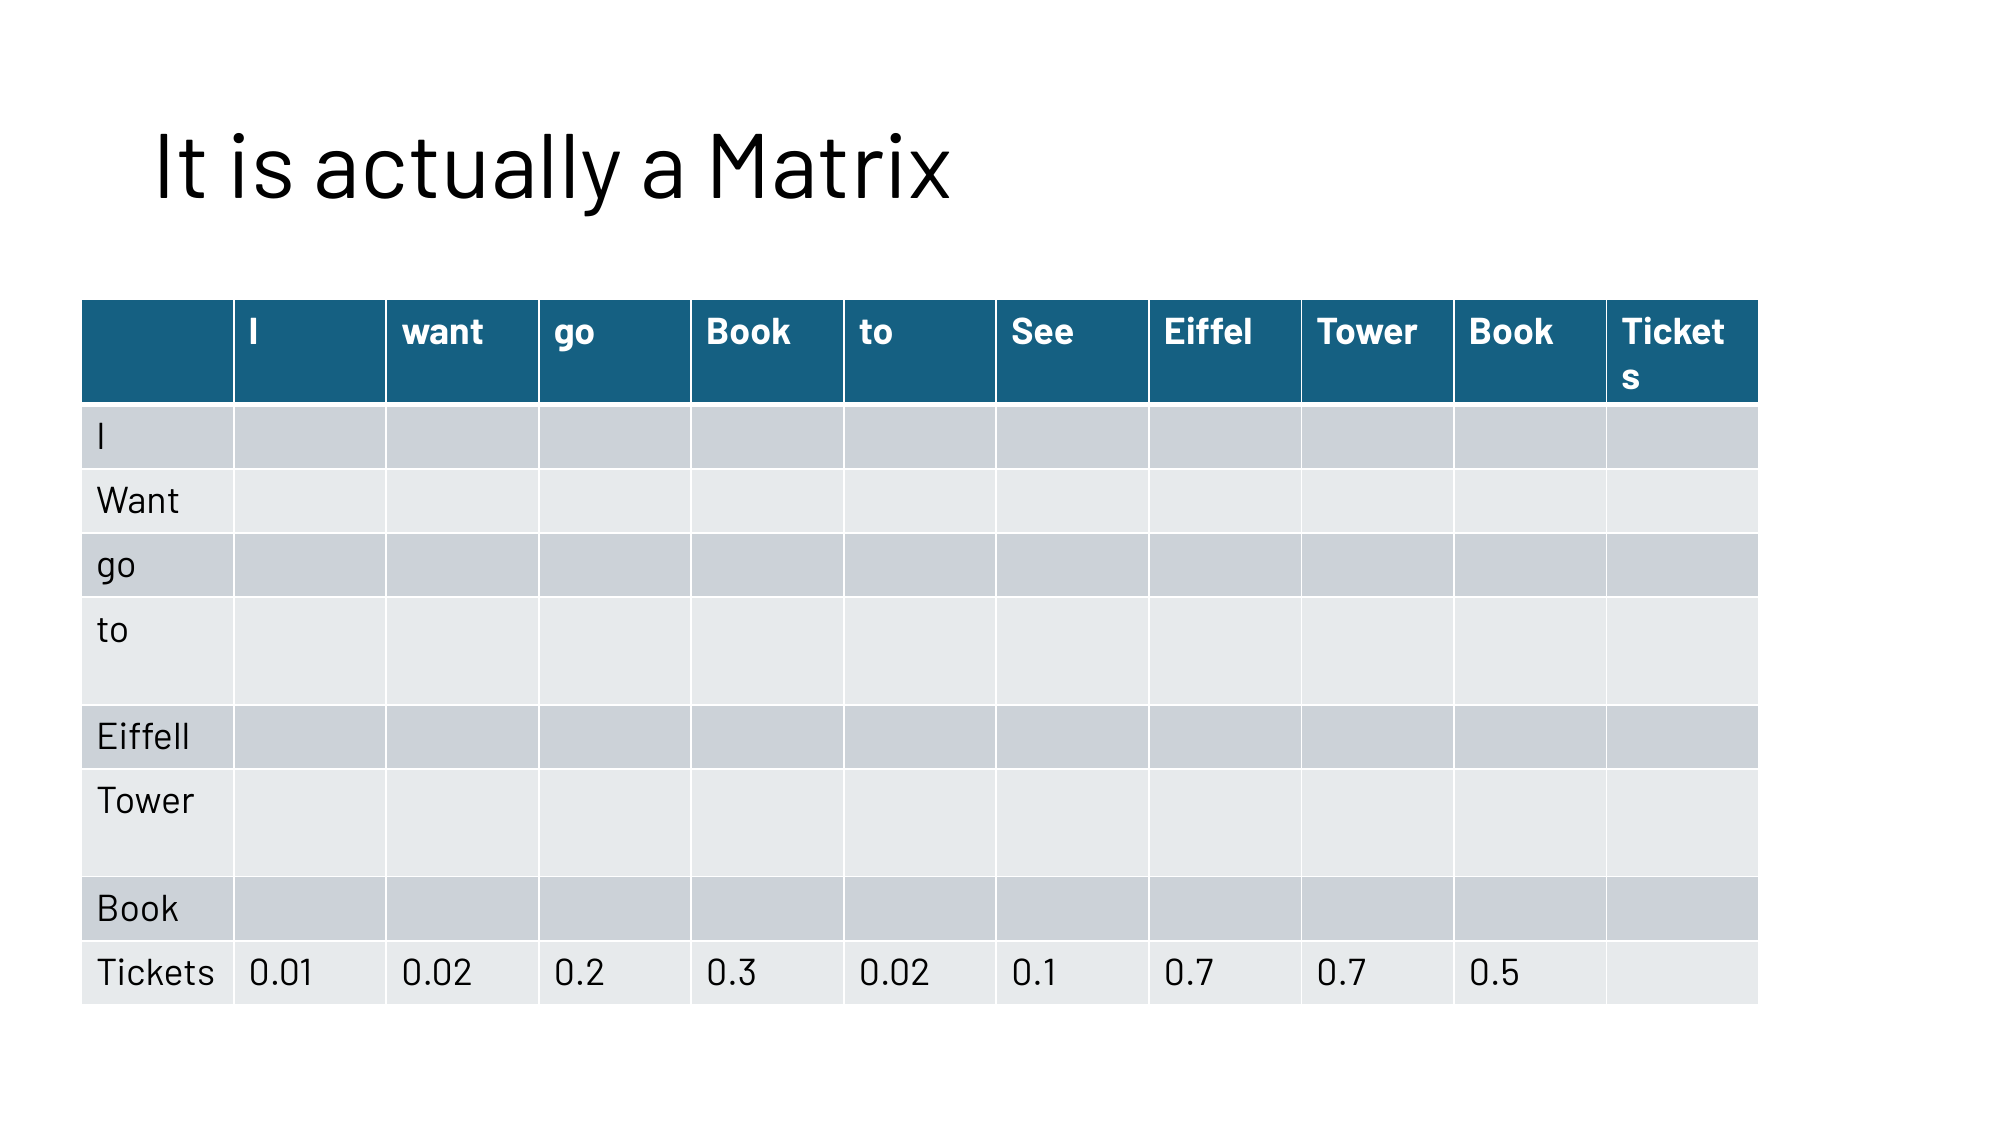

# It is actually a Matrix
|  | I | want | go | Book | to | See | Eiffel | Tower | Book | Tickets |
| --- | --- | --- | --- | --- | --- | --- | --- | --- | --- | --- |
| I |  |  |  |  |  |  |  |  |  |  |
| Want |  |  |  |  |  |  |  |  |  |  |
| go |  |  |  |  |  |  |  |  |  |  |
| to |  |  |  |  |  |  |  |  |  |  |
| Eiffell |  |  |  |  |  |  |  |  |  |  |
| Tower |  |  |  |  |  |  |  |  |  |  |
| Book |  |  |  |  |  |  |  |  |  |  |
| Tickets | 0.01 | 0.02 | 0.2 | 0.3 | 0.02 | 0.1 | 0.7 | 0.7 | 0.5 |  |